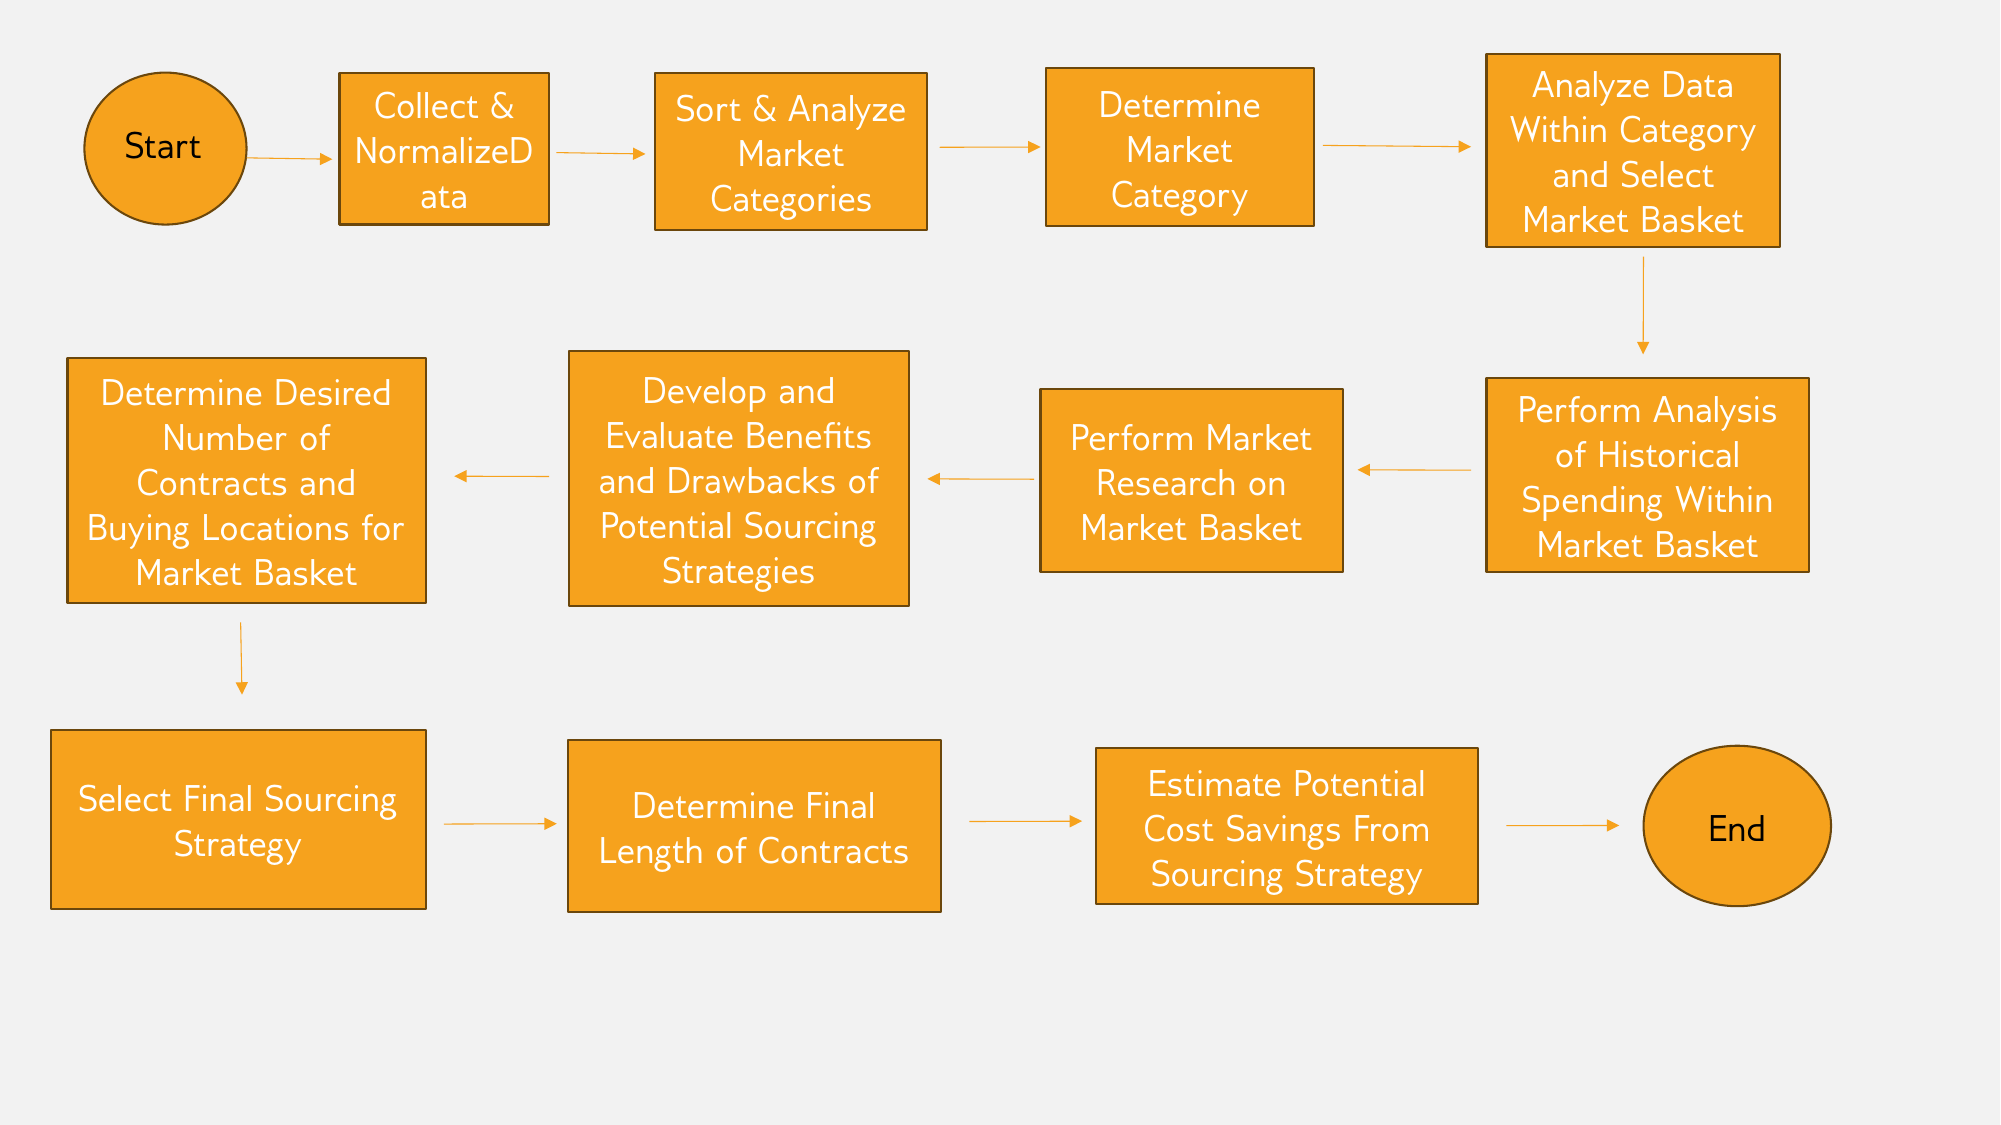

Analyze Data Within Category and Select Market Basket
Determine Market Category

Sort & Analyze Market Categories
Collect & NormalizeData
Start
Develop and Evaluate Benefits and Drawbacks of Potential Sourcing Strategies
Determine Desired Number of Contracts and Buying Locations for Market Basket
Perform Analysis of Historical Spending Within Market Basket
Perform Market Research on Market Basket
Select Final Sourcing Strategy
Determine Final Length of Contracts
End
Estimate Potential Cost Savings From Sourcing Strategy